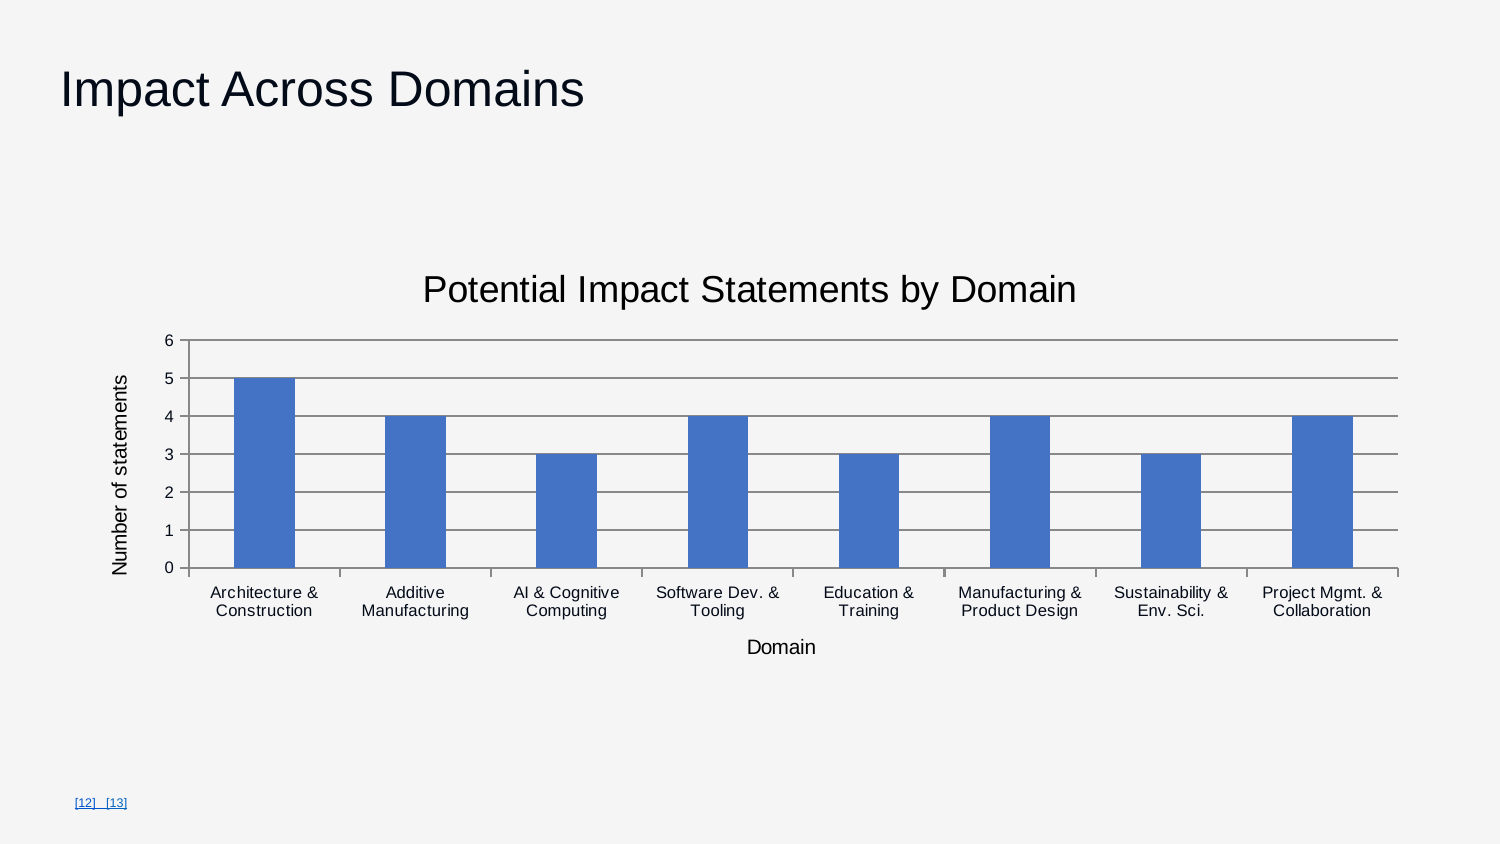

Impact Across Domains

### Chart: Potential Impact Statements by Domain

| Category | Impact count |
|---|---|
| Architecture & Construction | 5.0 |
| Additive Manufacturing | 4.0 |
| AI & Cognitive Computing | 3.0 |
| Software Dev. & Tooling | 4.0 |
| Education & Training | 3.0 |
| Manufacturing & Product Design | 4.0 |
| Sustainability & Env. Sci. | 3.0 |
| Project Mgmt. & Collaboration | 4.0 |
[12]   [13]